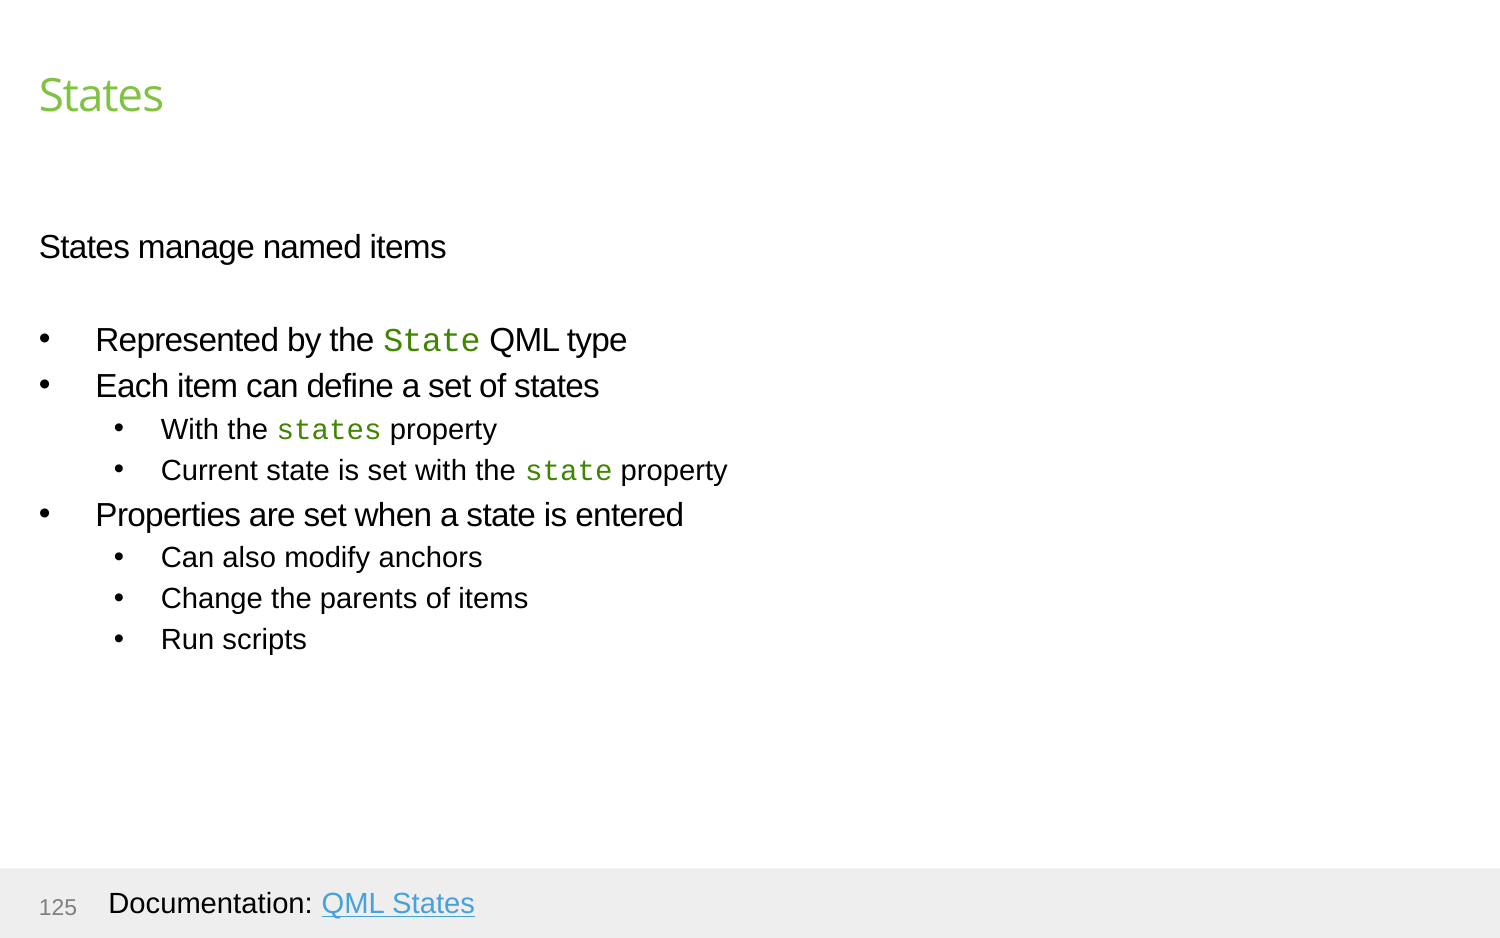

# States
States manage named items

Represented by the State QML type
Each item can define a set of states
With the states property
Current state is set with the state property
Properties are set when a state is entered
Can also modify anchors
Change the parents of items
Run scripts
125
Documentation: QML States